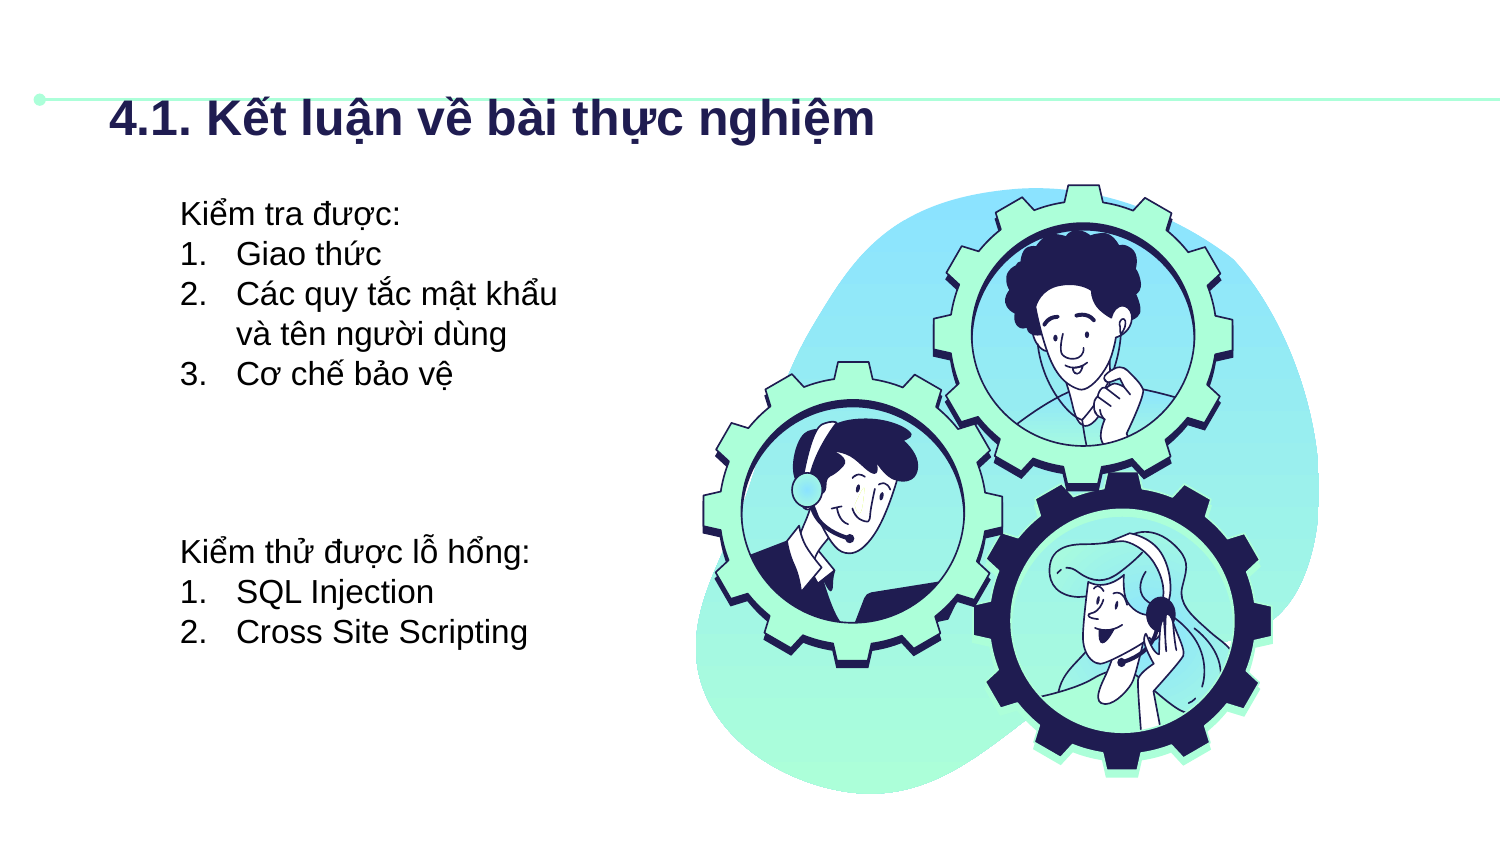

4.1. Kết luận về bài thực nghiệm

Kiểm tra được:
Giao thức
Các quy tắc mật khẩu và tên người dùng
Cơ chế bảo vệ
Kiểm thử được lỗ hổng:
SQL Injection
Cross Site Scripting